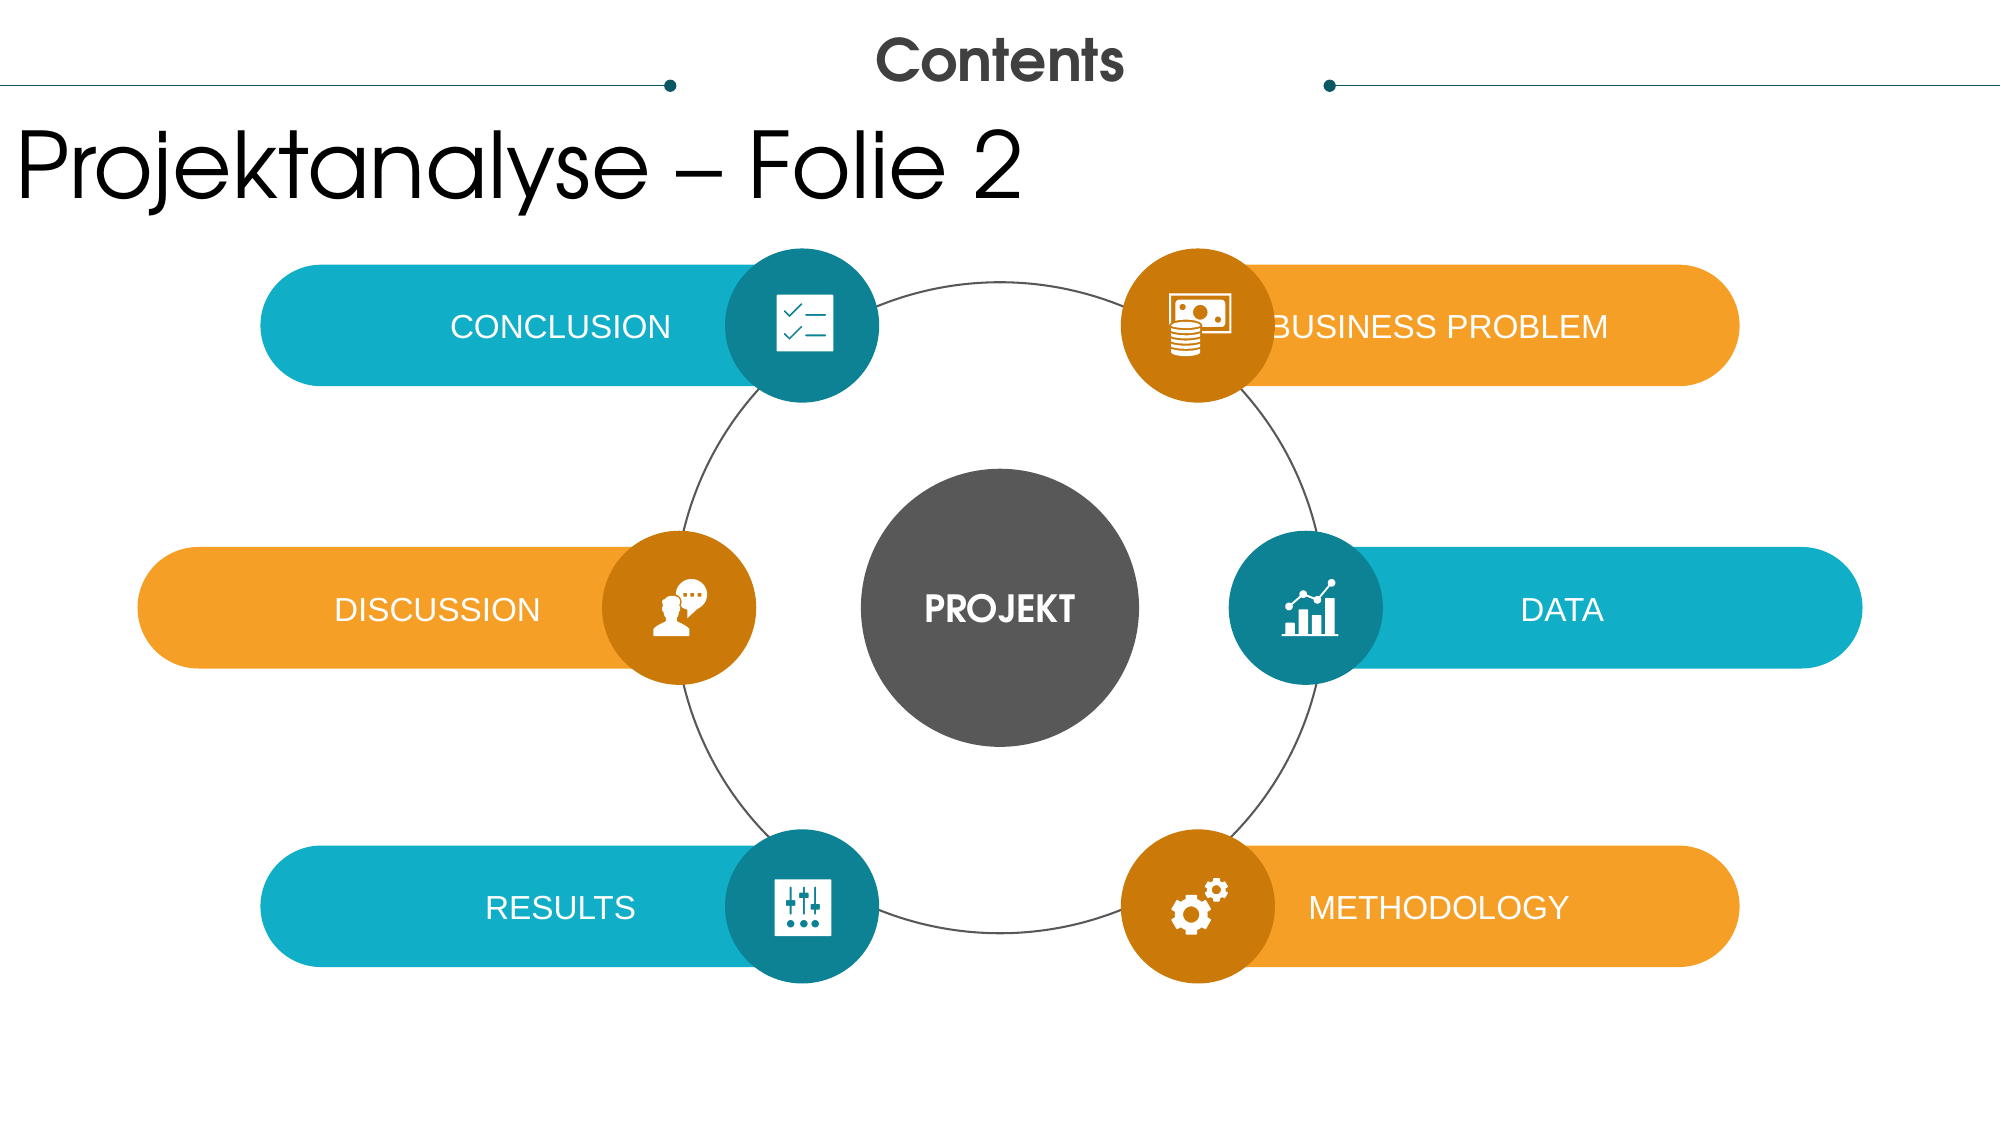

Contents
Projektanalyse – Folie 2

CONCLUSION
BUSINESS PROBLEM

PROJEKT

DISCUSSION
DATA

RESULTS
METHODOLOGY